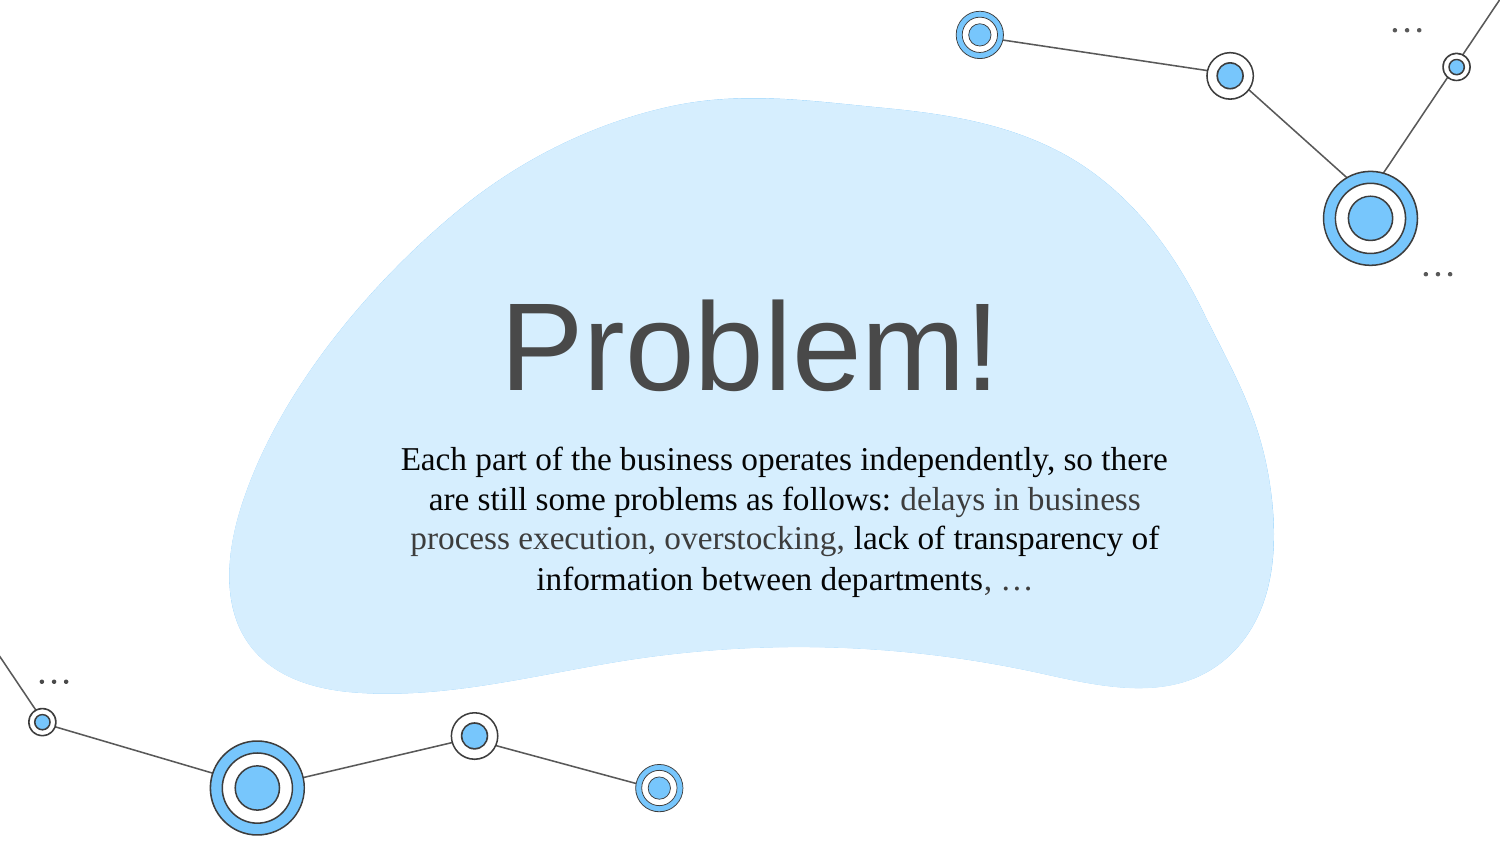

# Problem!
Each part of the business operates independently, so there are still some problems as follows: delays in business process execution, overstocking, lack of transparency of information between departments, …